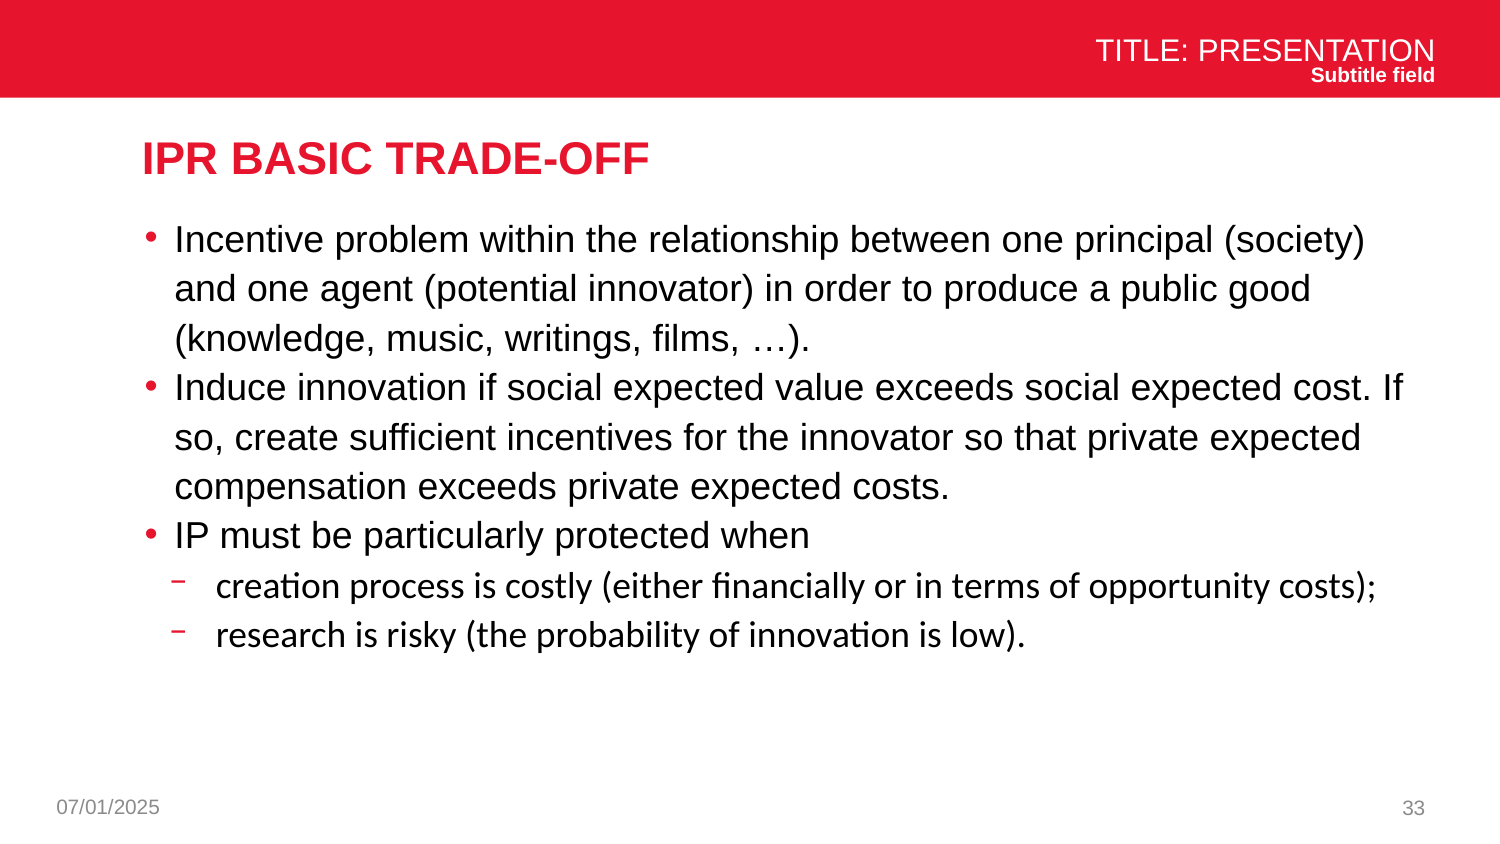

Title: Presentation
Subtitle field
# IPR Basic trade-off
Incentive problem within the relationship between one principal (society) and one agent (potential innovator) in order to produce a public good (knowledge, music, writings, films, …).
Induce innovation if social expected value exceeds social expected cost. If so, create sufficient incentives for the innovator so that private expected compensation exceeds private expected costs.
IP must be particularly protected when
creation process is costly (either financially or in terms of opportunity costs);
research is risky (the probability of innovation is low).

07/01/2025
33